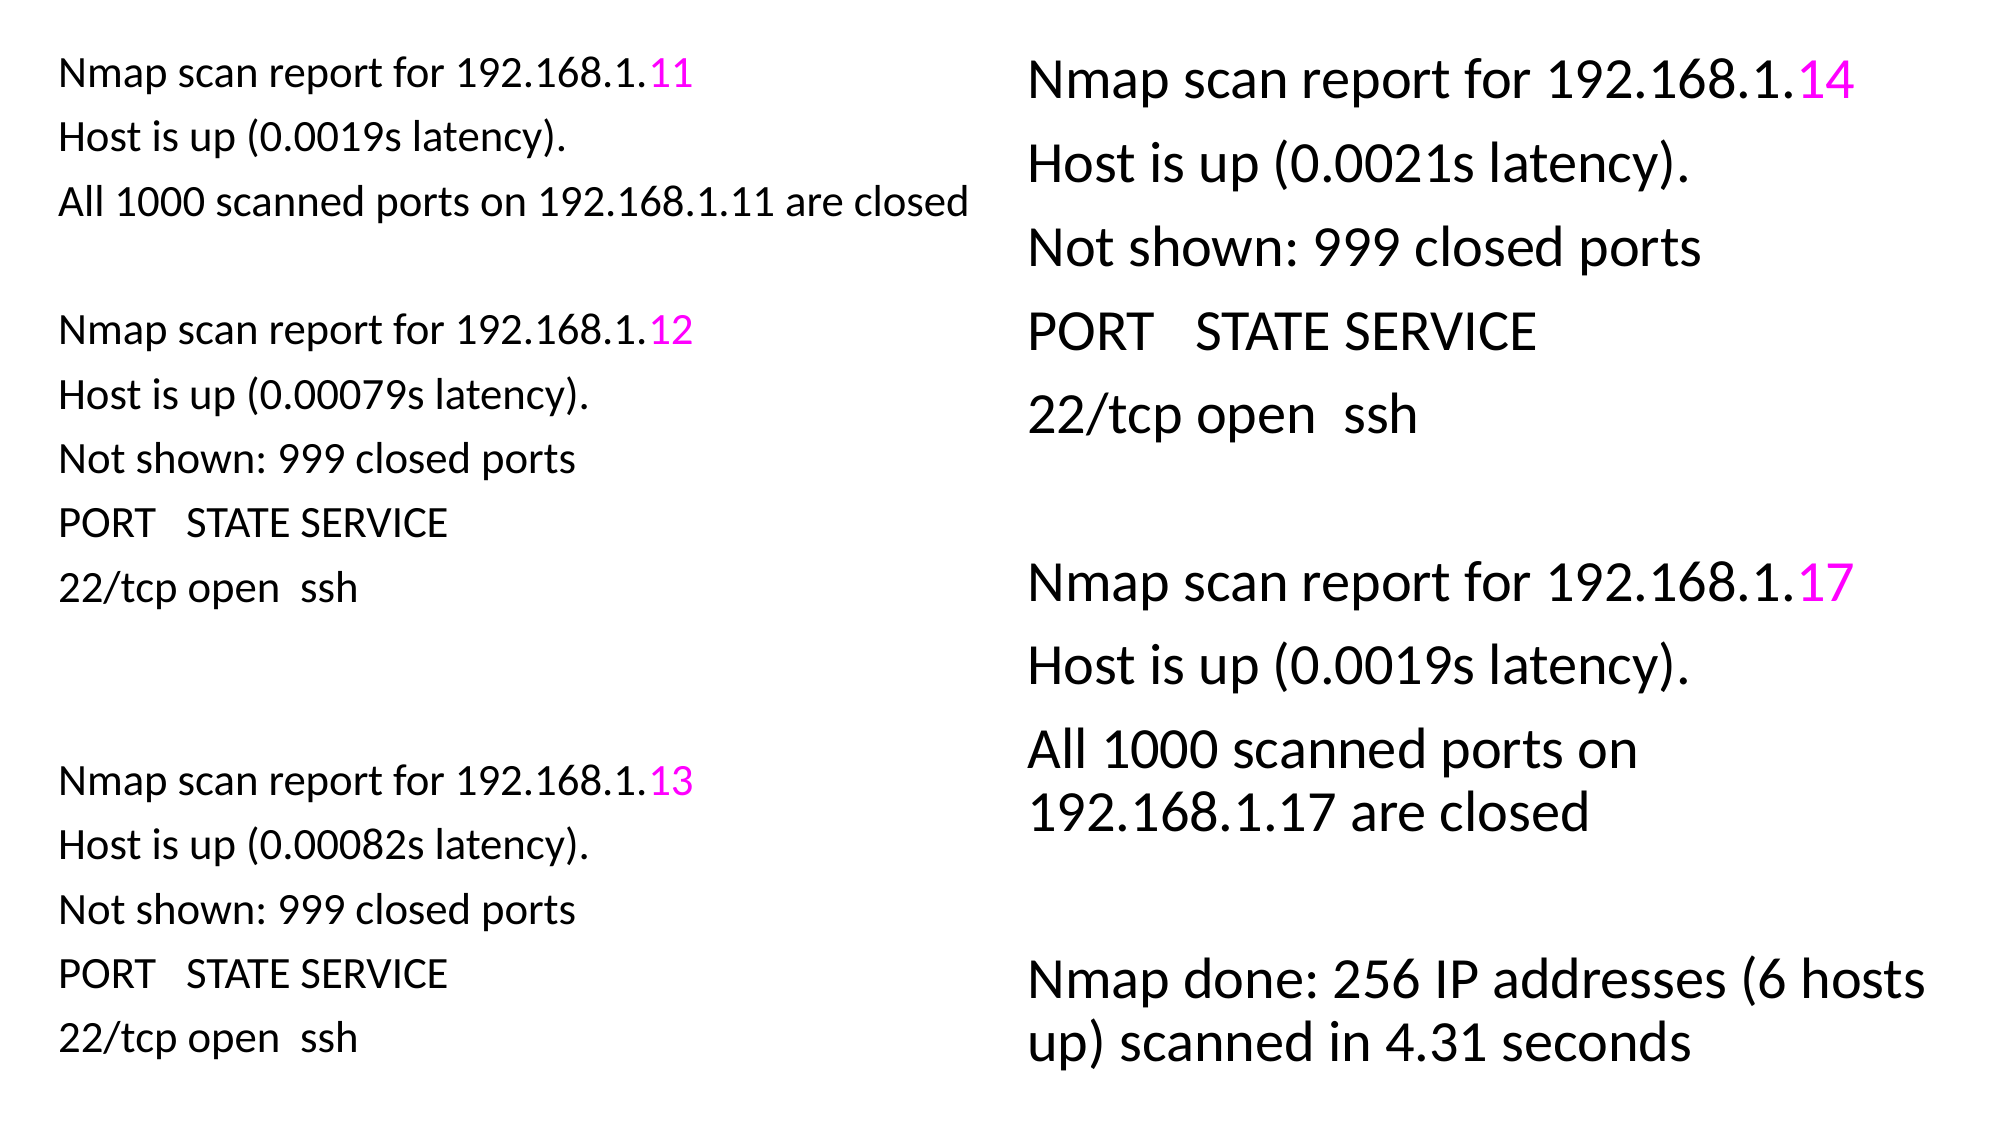

Nmap scan report for 192.168.1.11
Host is up (0.0019s latency).
All 1000 scanned ports on 192.168.1.11 are closed

Nmap scan report for 192.168.1.12
Host is up (0.00079s latency).
Not shown: 999 closed ports
PORT   STATE SERVICE
22/tcp open  ssh

Nmap scan report for 192.168.1.13
Host is up (0.00082s latency).
Not shown: 999 closed ports
PORT   STATE SERVICE
22/tcp open  ssh

Nmap scan report for 192.168.1.14
Host is up (0.0021s latency).
Not shown: 999 closed ports
PORT   STATE SERVICE
22/tcp open  ssh

Nmap scan report for 192.168.1.17
Host is up (0.0019s latency).
All 1000 scanned ports on 192.168.1.17 are closed

Nmap done: 256 IP addresses (6 hosts up) scanned in 4.31 seconds